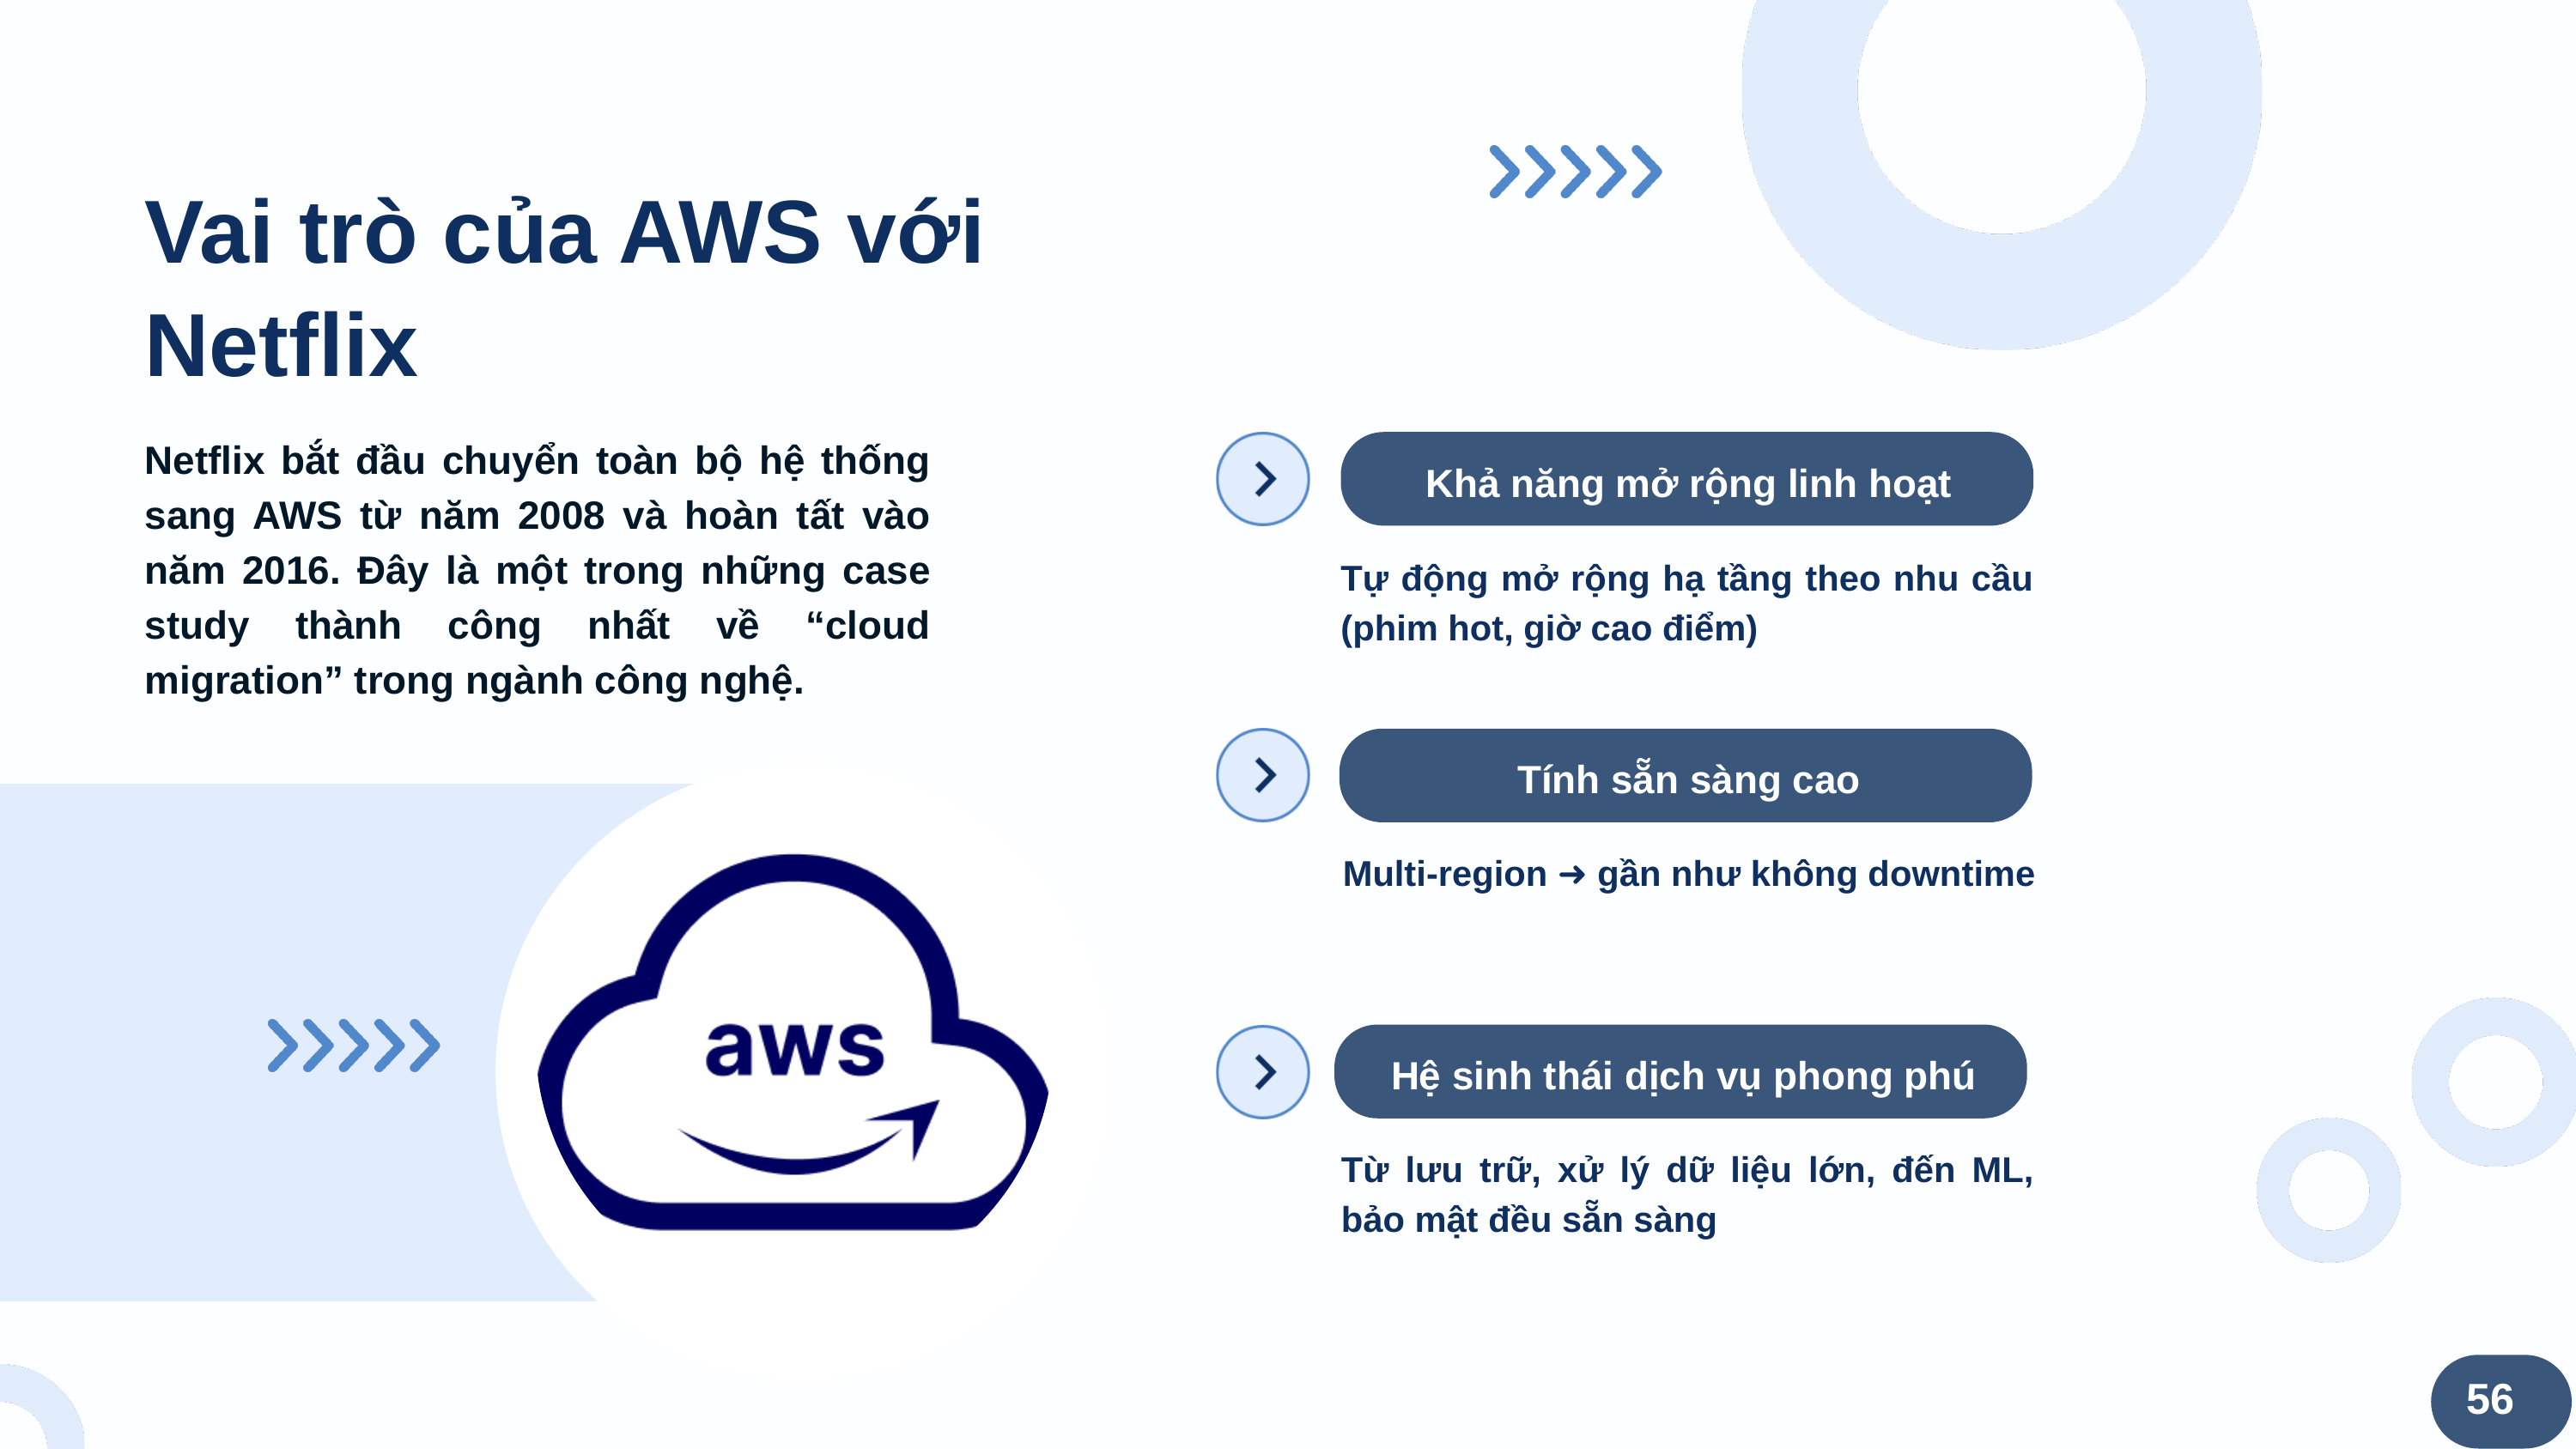

Vai trò của AWS với Netflix
Netflix bắt đầu chuyển toàn bộ hệ thống sang AWS từ năm 2008 và hoàn tất vào năm 2016. Đây là một trong những case study thành công nhất về “cloud migration” trong ngành công nghệ.

Khả năng mở rộng linh hoạt
Tự động mở rộng hạ tầng theo nhu cầu (phim hot, giờ cao điểm)

Tính sẵn sàng cao

Multi-region ➜ gần như không downtime

Hệ sinh thái dịch vụ phong phú

Từ lưu trữ, xử lý dữ liệu lớn, đến ML, bảo mật đều sẵn sàng

56